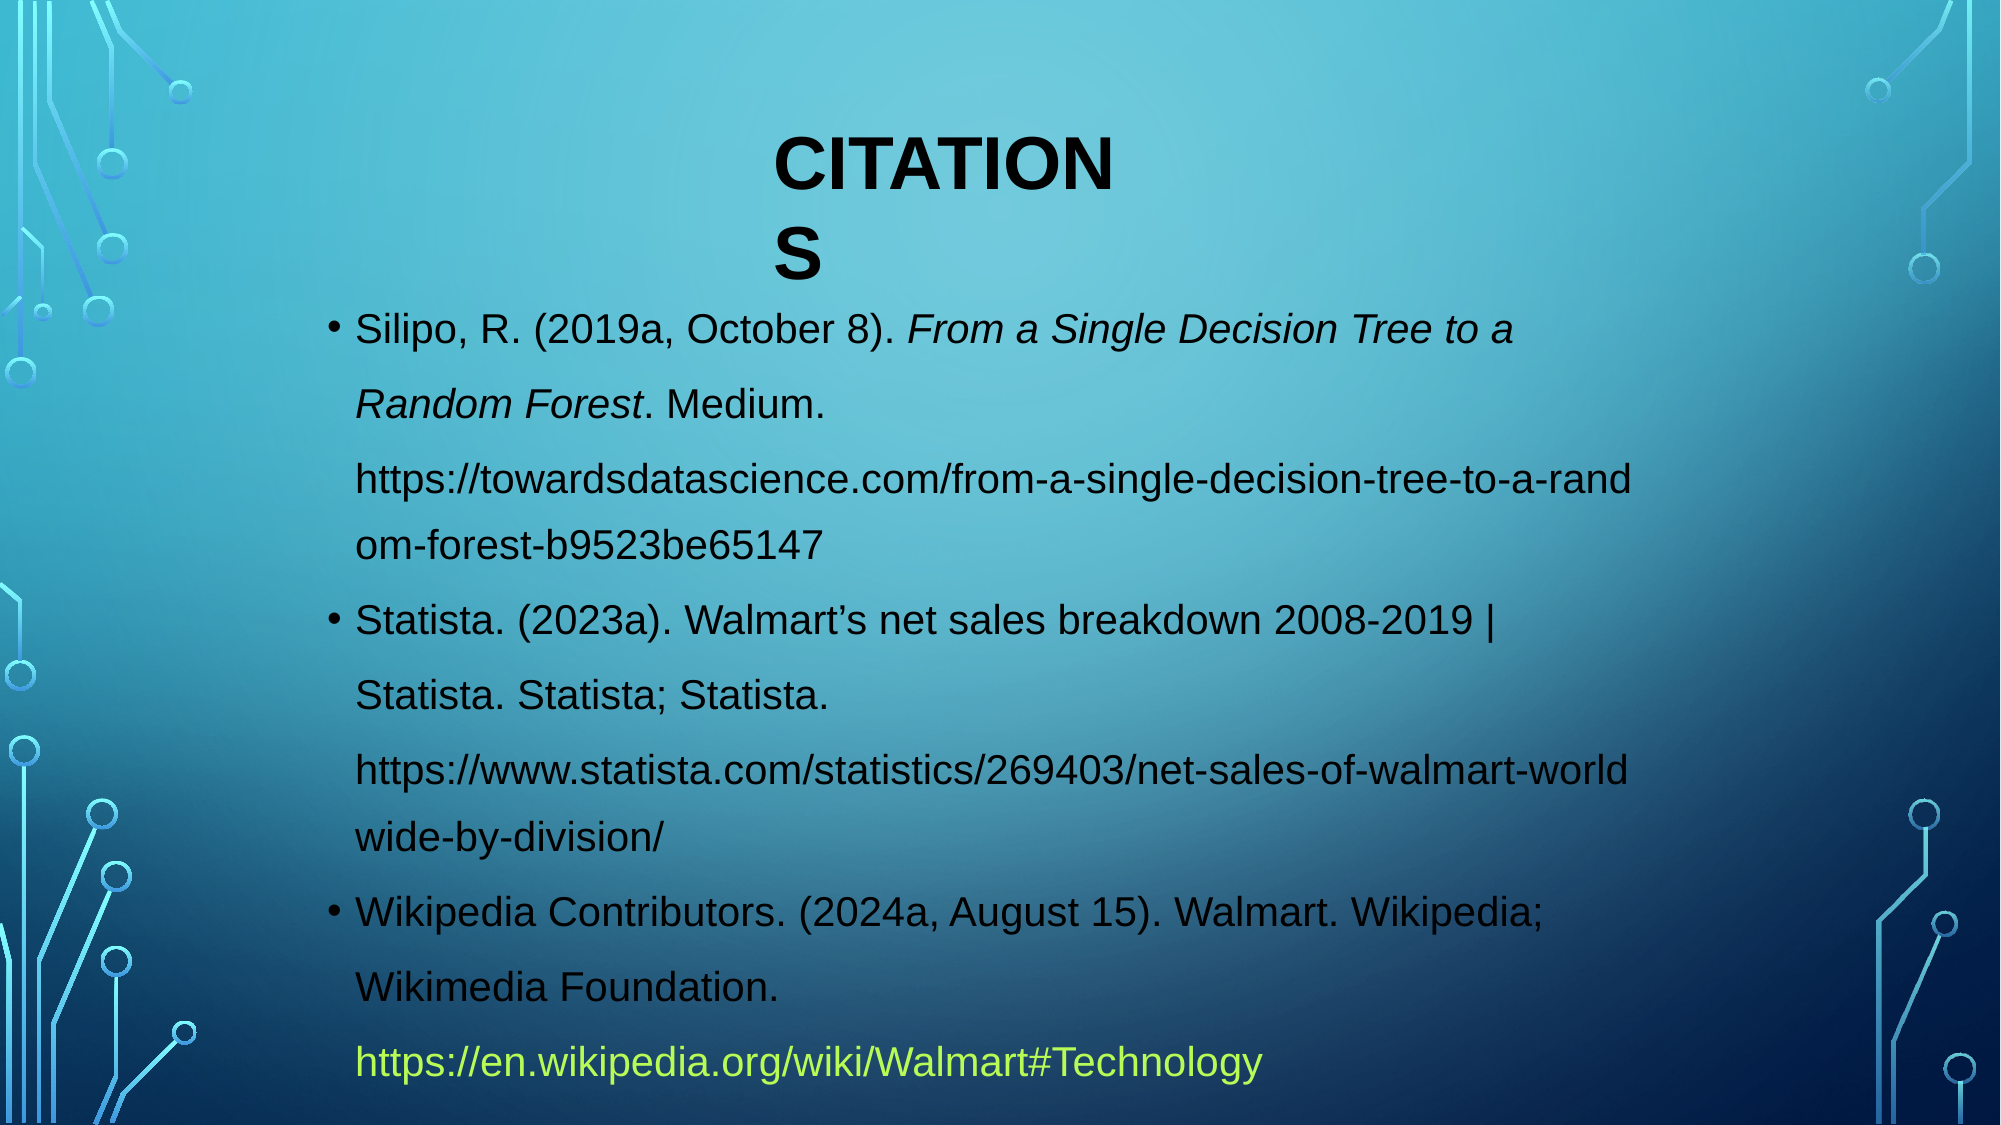

CITATIONS
Silipo, R. (2019a, October 8). From a Single Decision Tree to a Random Forest. Medium. https://towardsdatascience.com/from-a-single-decision-tree-to-a-random-forest-b9523be65147
Statista. (2023a). Walmart’s net sales breakdown 2008-2019 | Statista. Statista; Statista. https://www.statista.com/statistics/269403/net-sales-of-walmart-worldwide-by-division/
Wikipedia Contributors. (2024a, August 15). Walmart. Wikipedia; Wikimedia Foundation. https://en.wikipedia.org/wiki/Walmart#Technology